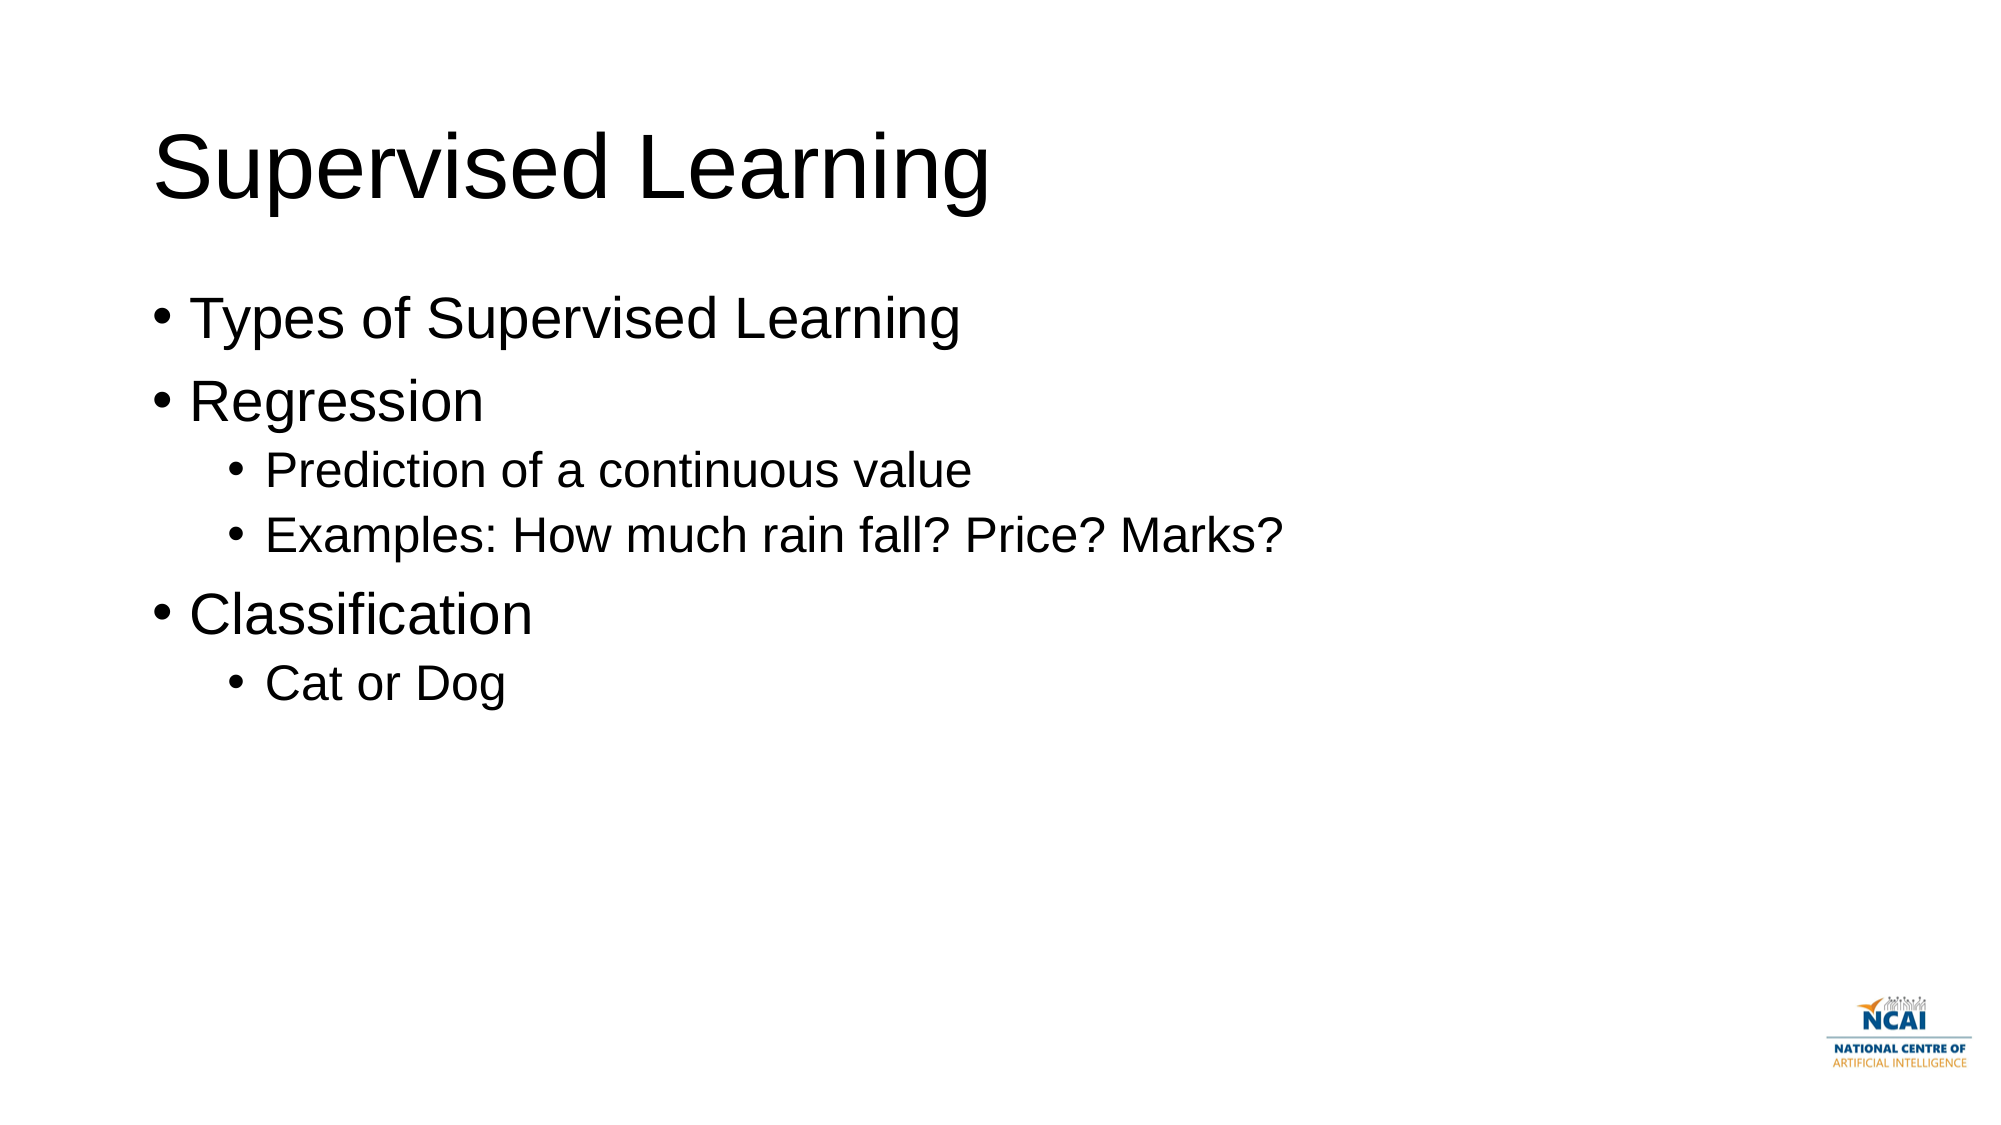

# Supervised Learning
Types of Supervised Learning
Regression
Prediction of a continuous value
Examples: How much rain fall? Price? Marks?
Classification
Cat or Dog